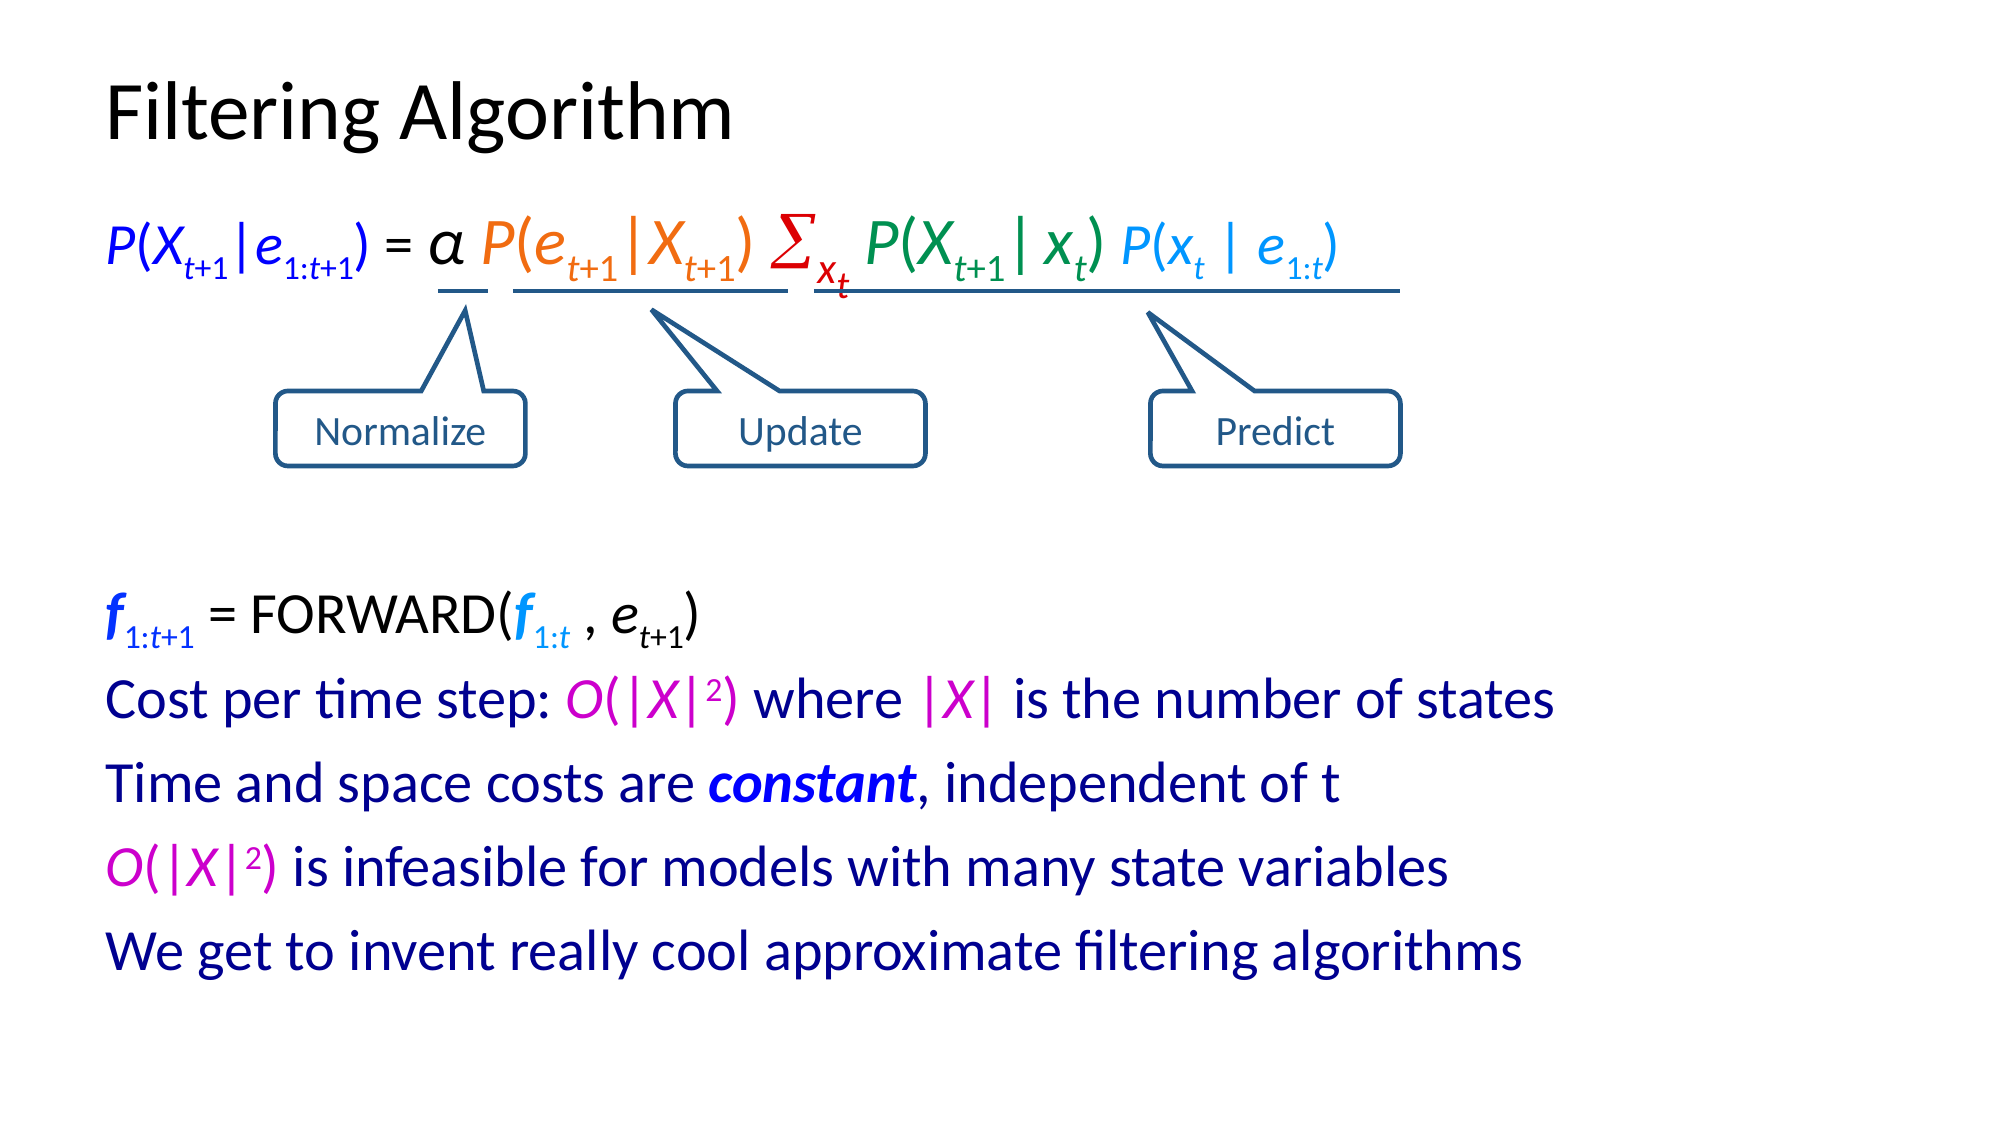

# Filtering Algorithm
P(Xt+1|e1:t+1) = α P(et+1|Xt+1) ∑xt P(Xt+1| xt) P(xt | e1:t)

f1:t+1 = Forward(f1:t , et+1)
Cost per time step: O(|X|2) where |X| is the number of states
Time and space costs are constant, independent of t
O(|X|2) is infeasible for models with many state variables
We get to invent really cool approximate filtering algorithms

Normalize
Update
Predict